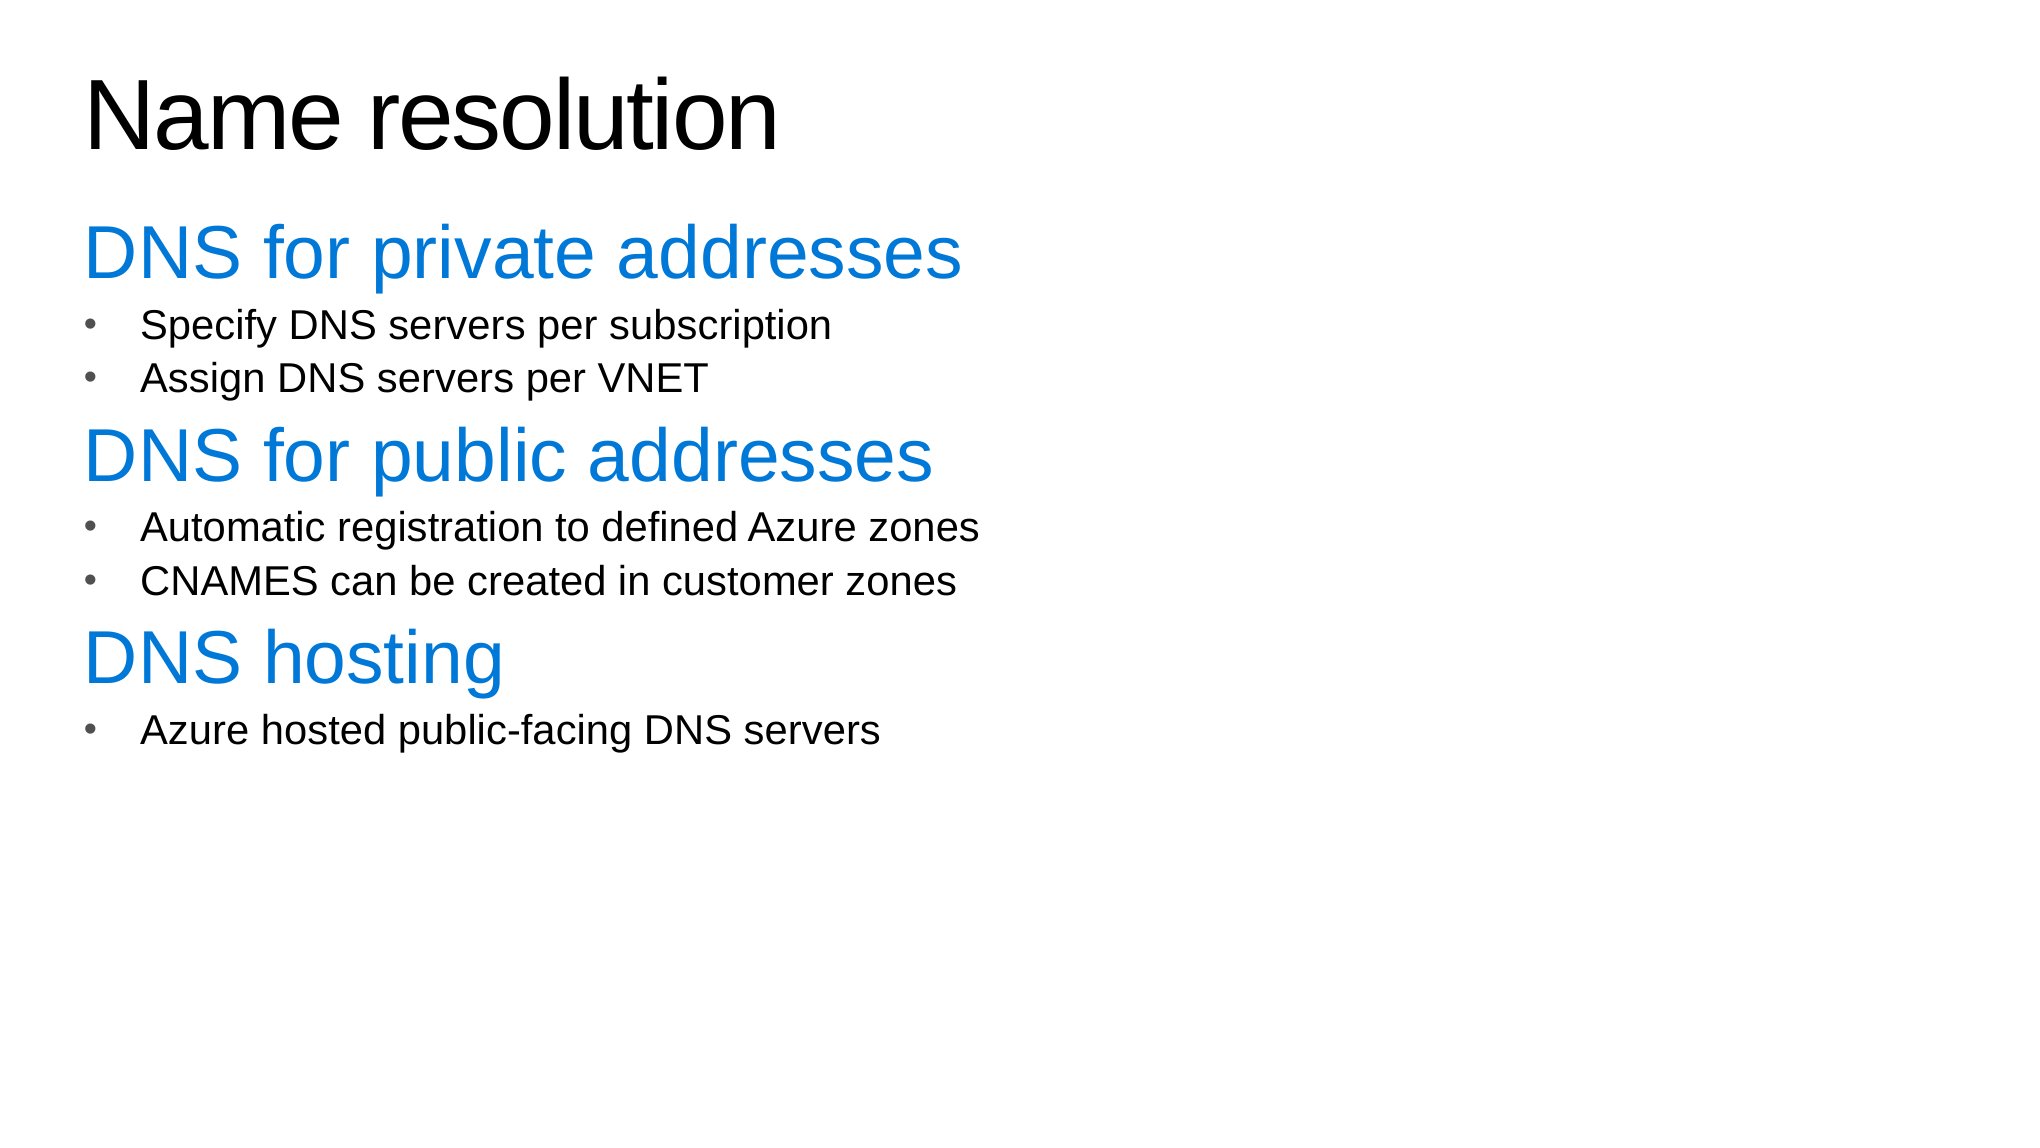

# Name resolution
DNS for private addresses
Specify DNS servers per subscription
Assign DNS servers per VNET
DNS for public addresses
Automatic registration to defined Azure zones
CNAMES can be created in customer zones
DNS hosting
Azure hosted public-facing DNS servers